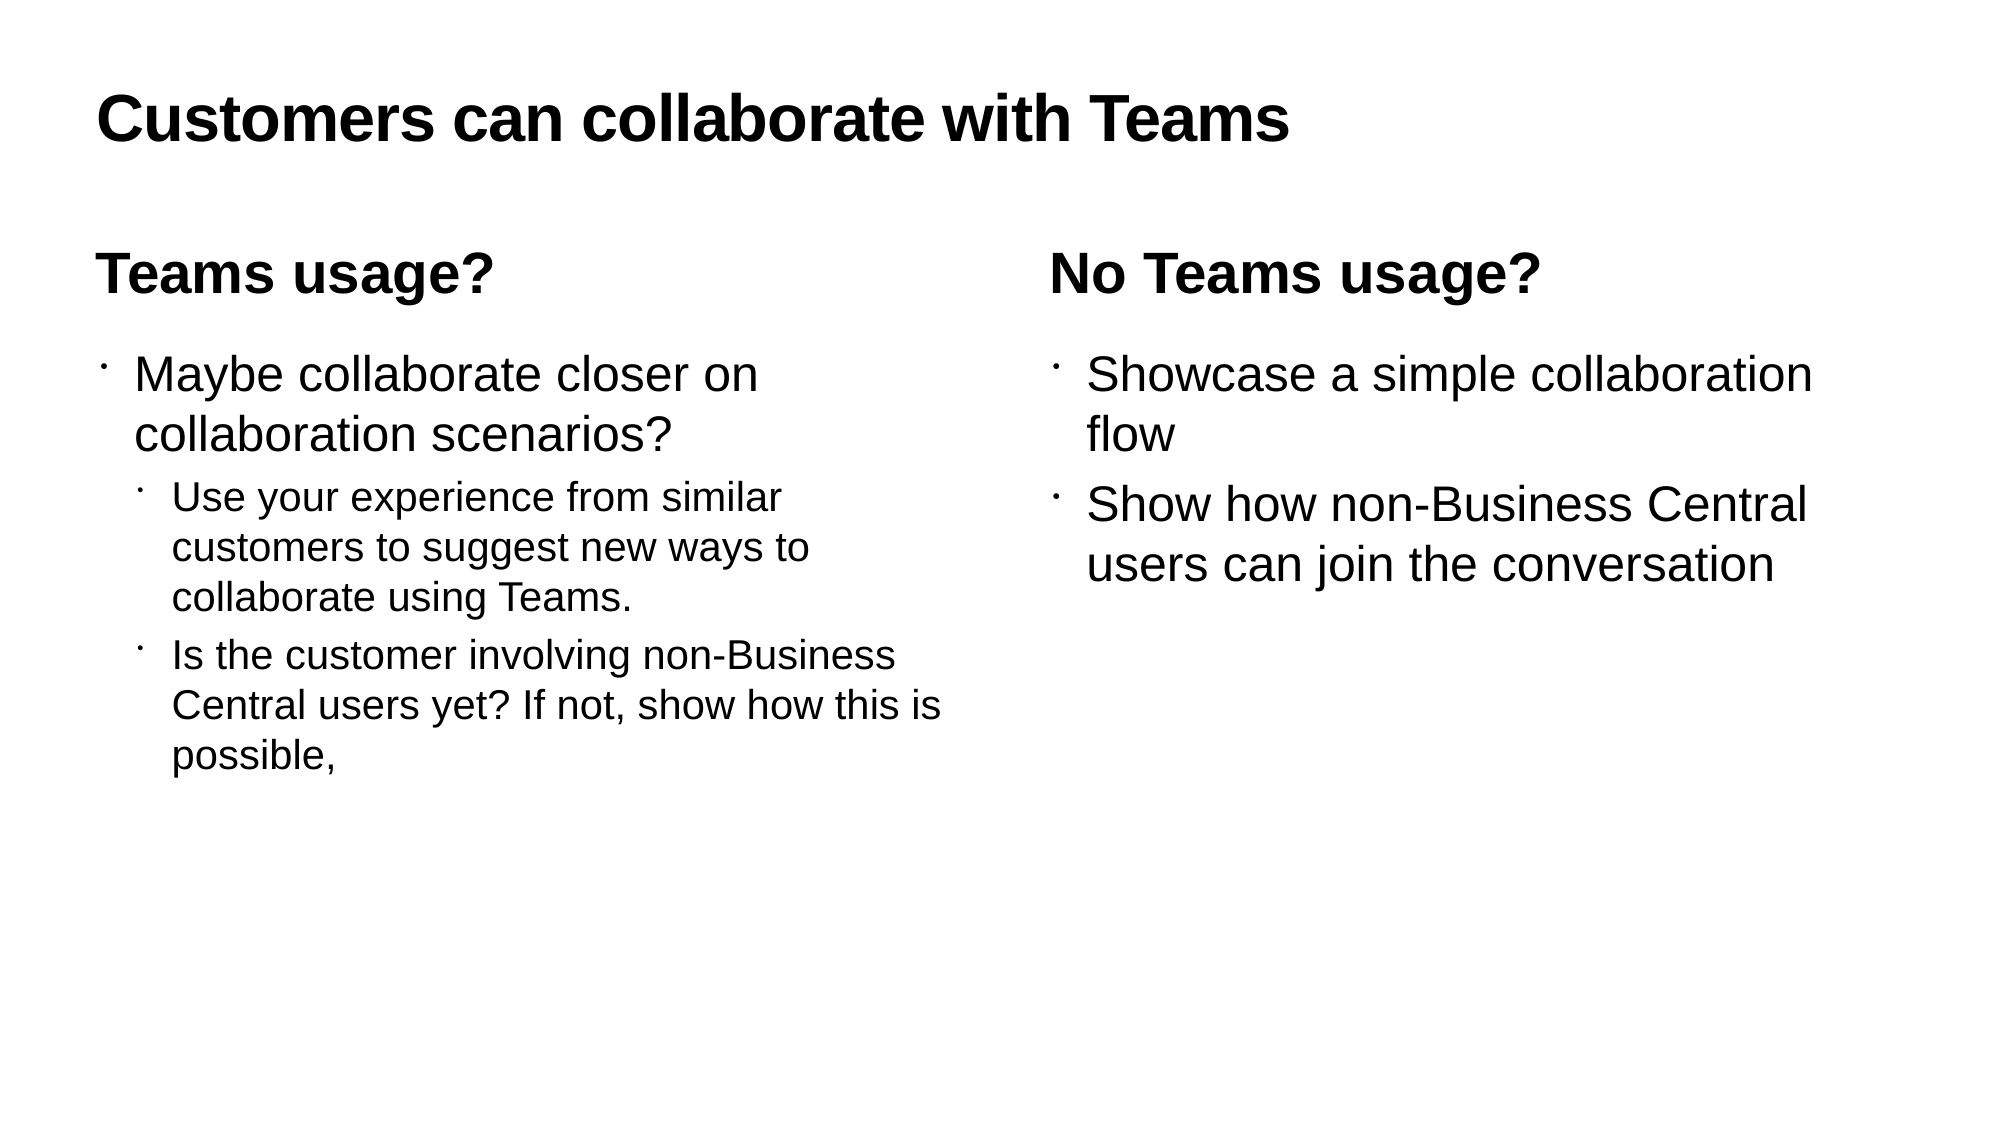

# Customers can collaborate with Teams
Teams usage?

No Teams usage?
Maybe collaborate closer on collaboration scenarios?
Use your experience from similar customers to suggest new ways to collaborate using Teams.
Is the customer involving non-Business Central users yet? If not, show how this is possible,
Showcase a simple collaboration flow
Show how non-Business Central users can join the conversation